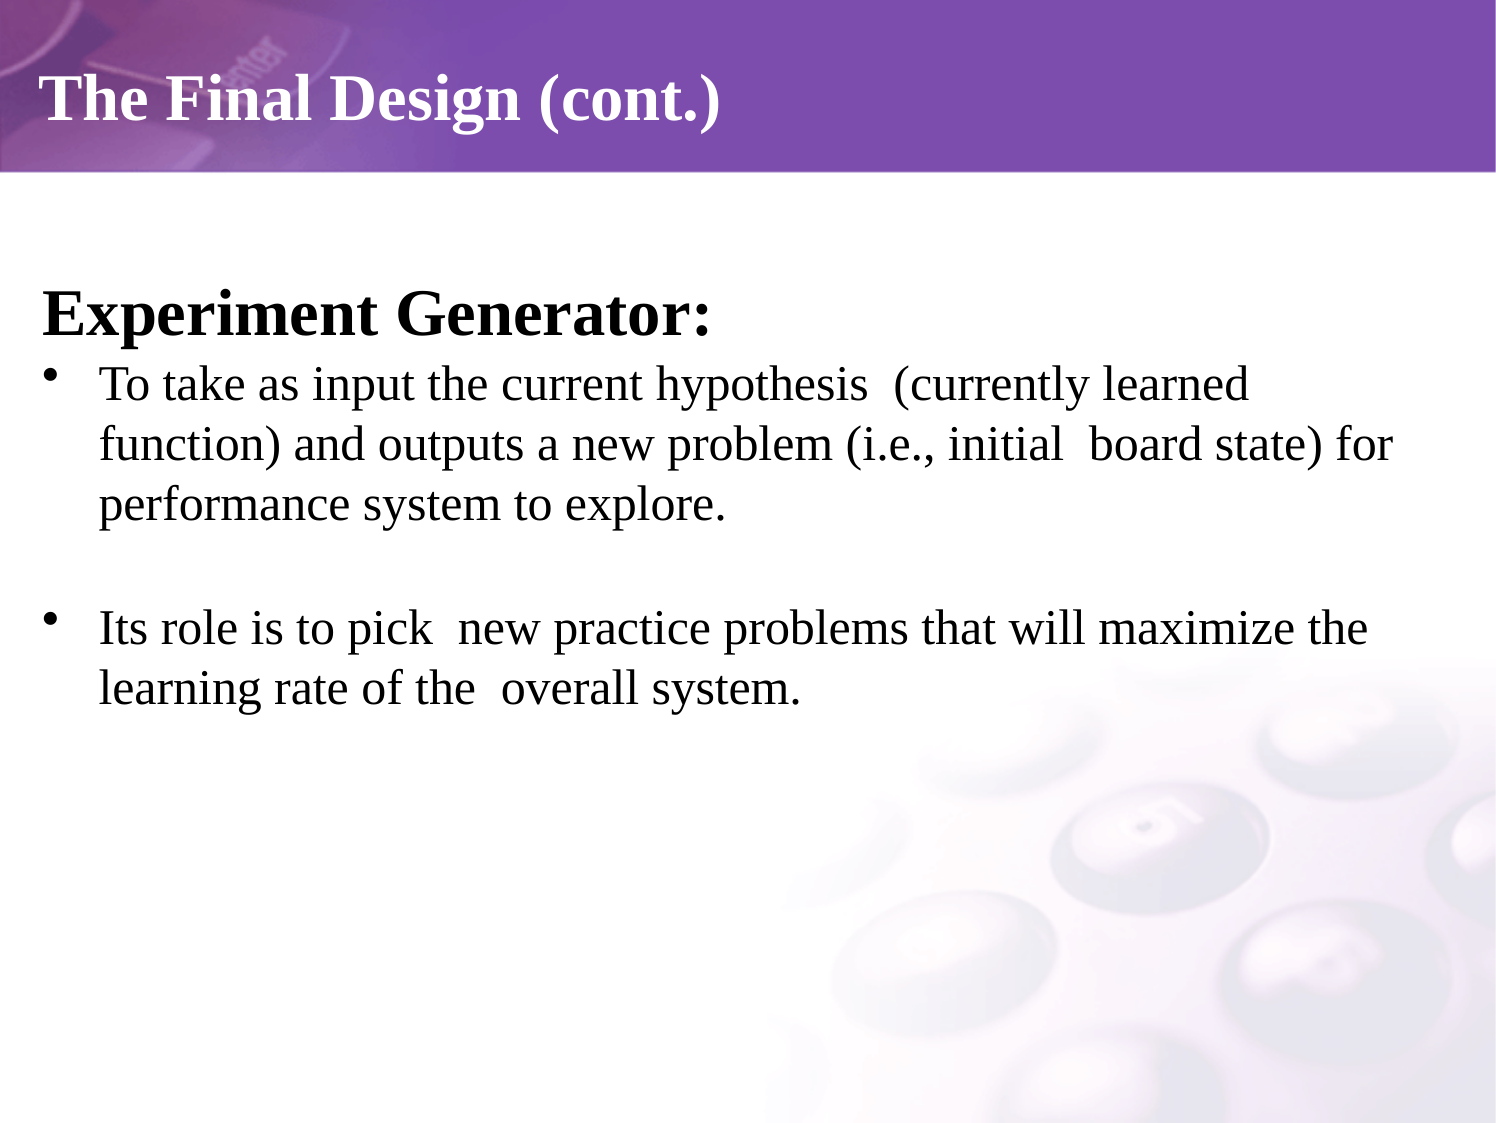

# The Final Design (cont.)
Experiment Generator:
To take as input the current hypothesis  (currently learned function) and outputs a new problem (i.e., initial  board state) for performance system to explore.

Its role is to pick  new practice problems that will maximize the learning rate of the  overall system.